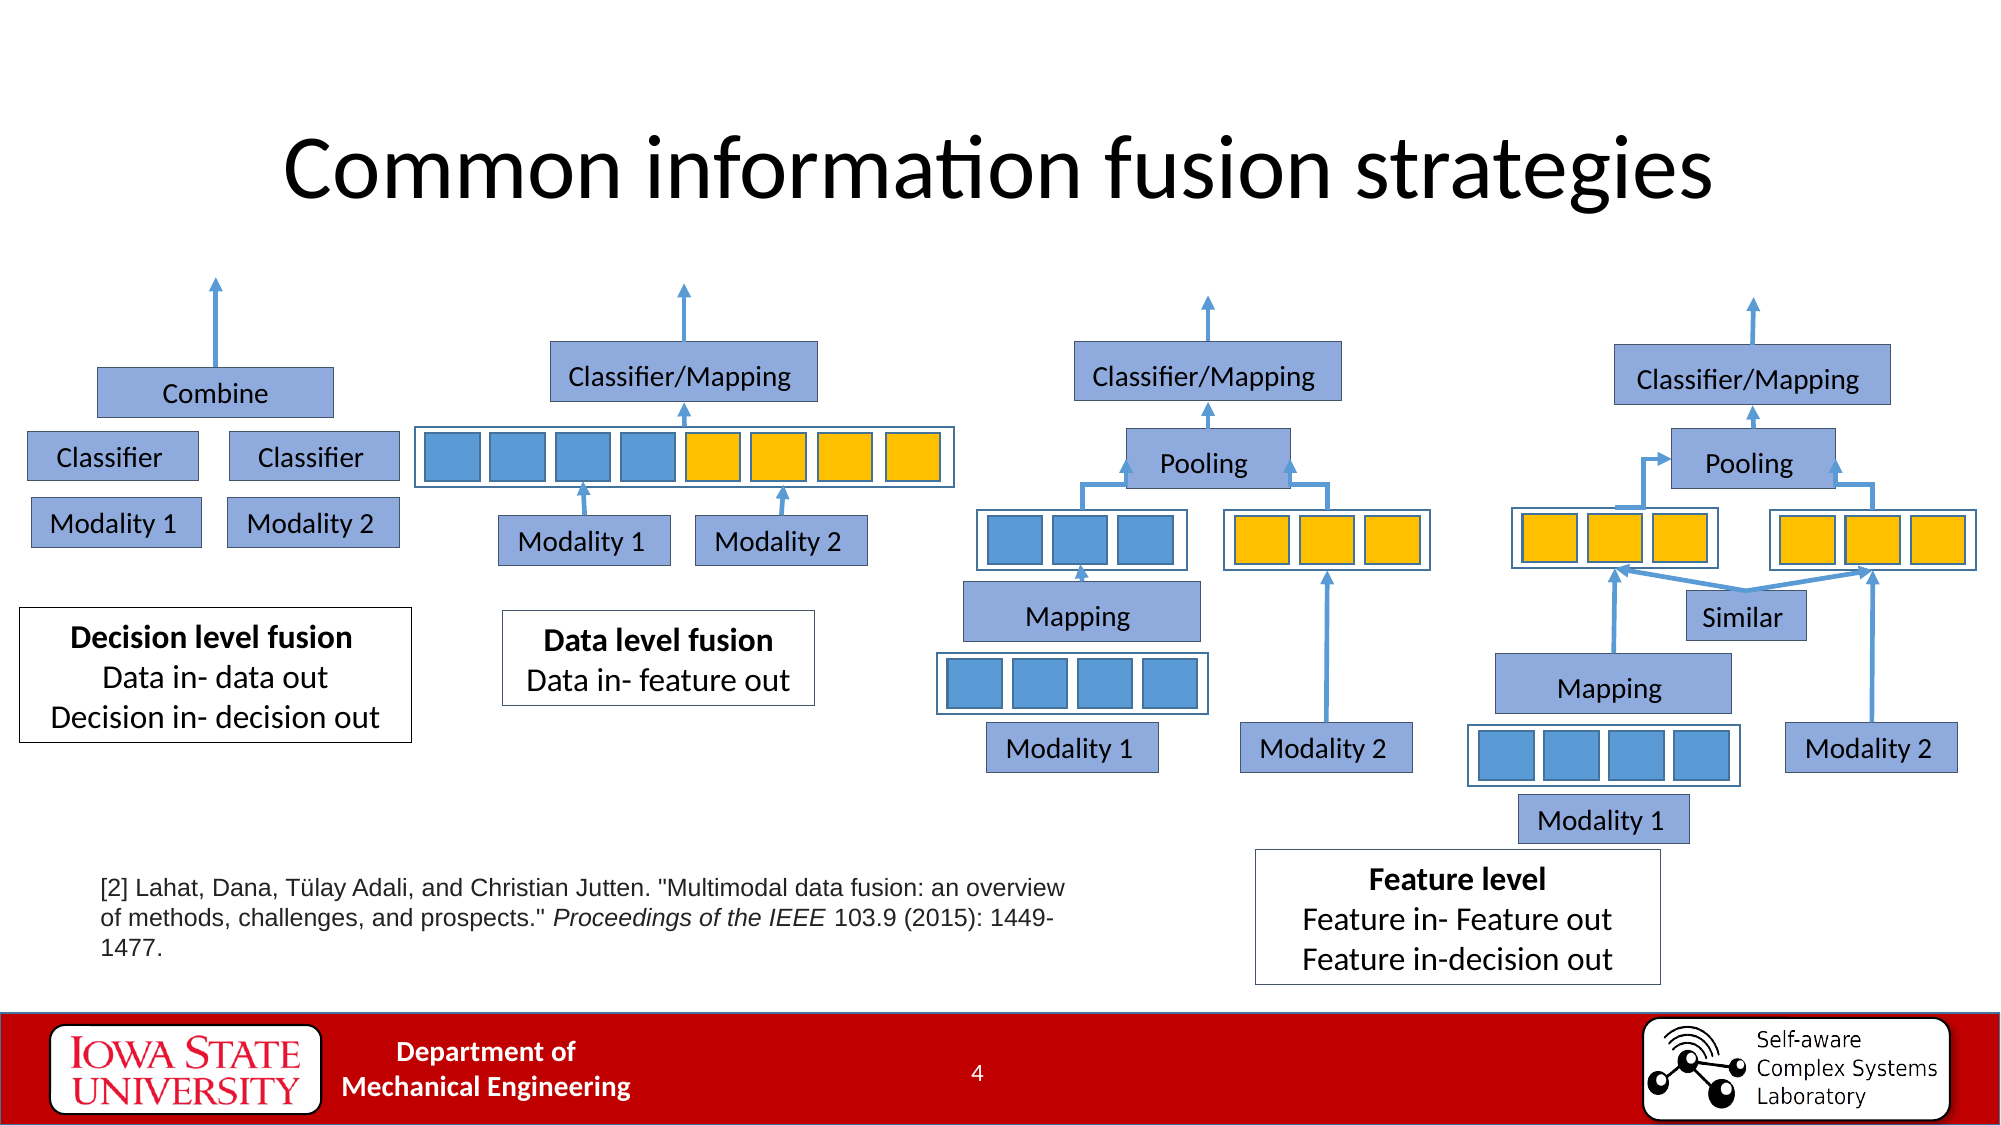

# Common information fusion strategies
Combine
Classifier
Classifier
Modality 2
Modality 1
Decision level fusion
Data in- data out
Decision in- decision out
Classifier/Mapping

Modality 1
Modality 2
Data level fusion
Data in- feature out
Classifier/Mapping
Pooling

Mapping

Modality 2
Modality 1
Classifier/Mapping
Pooling

Similar
Mapping
Modality 2

Modality 1
Feature level
Feature in- Feature out
Feature in-decision out
[2] Lahat, Dana, Tülay Adali, and Christian Jutten. "Multimodal data fusion: an overview of methods, challenges, and prospects." Proceedings of the IEEE 103.9 (2015): 1449-1477.
4